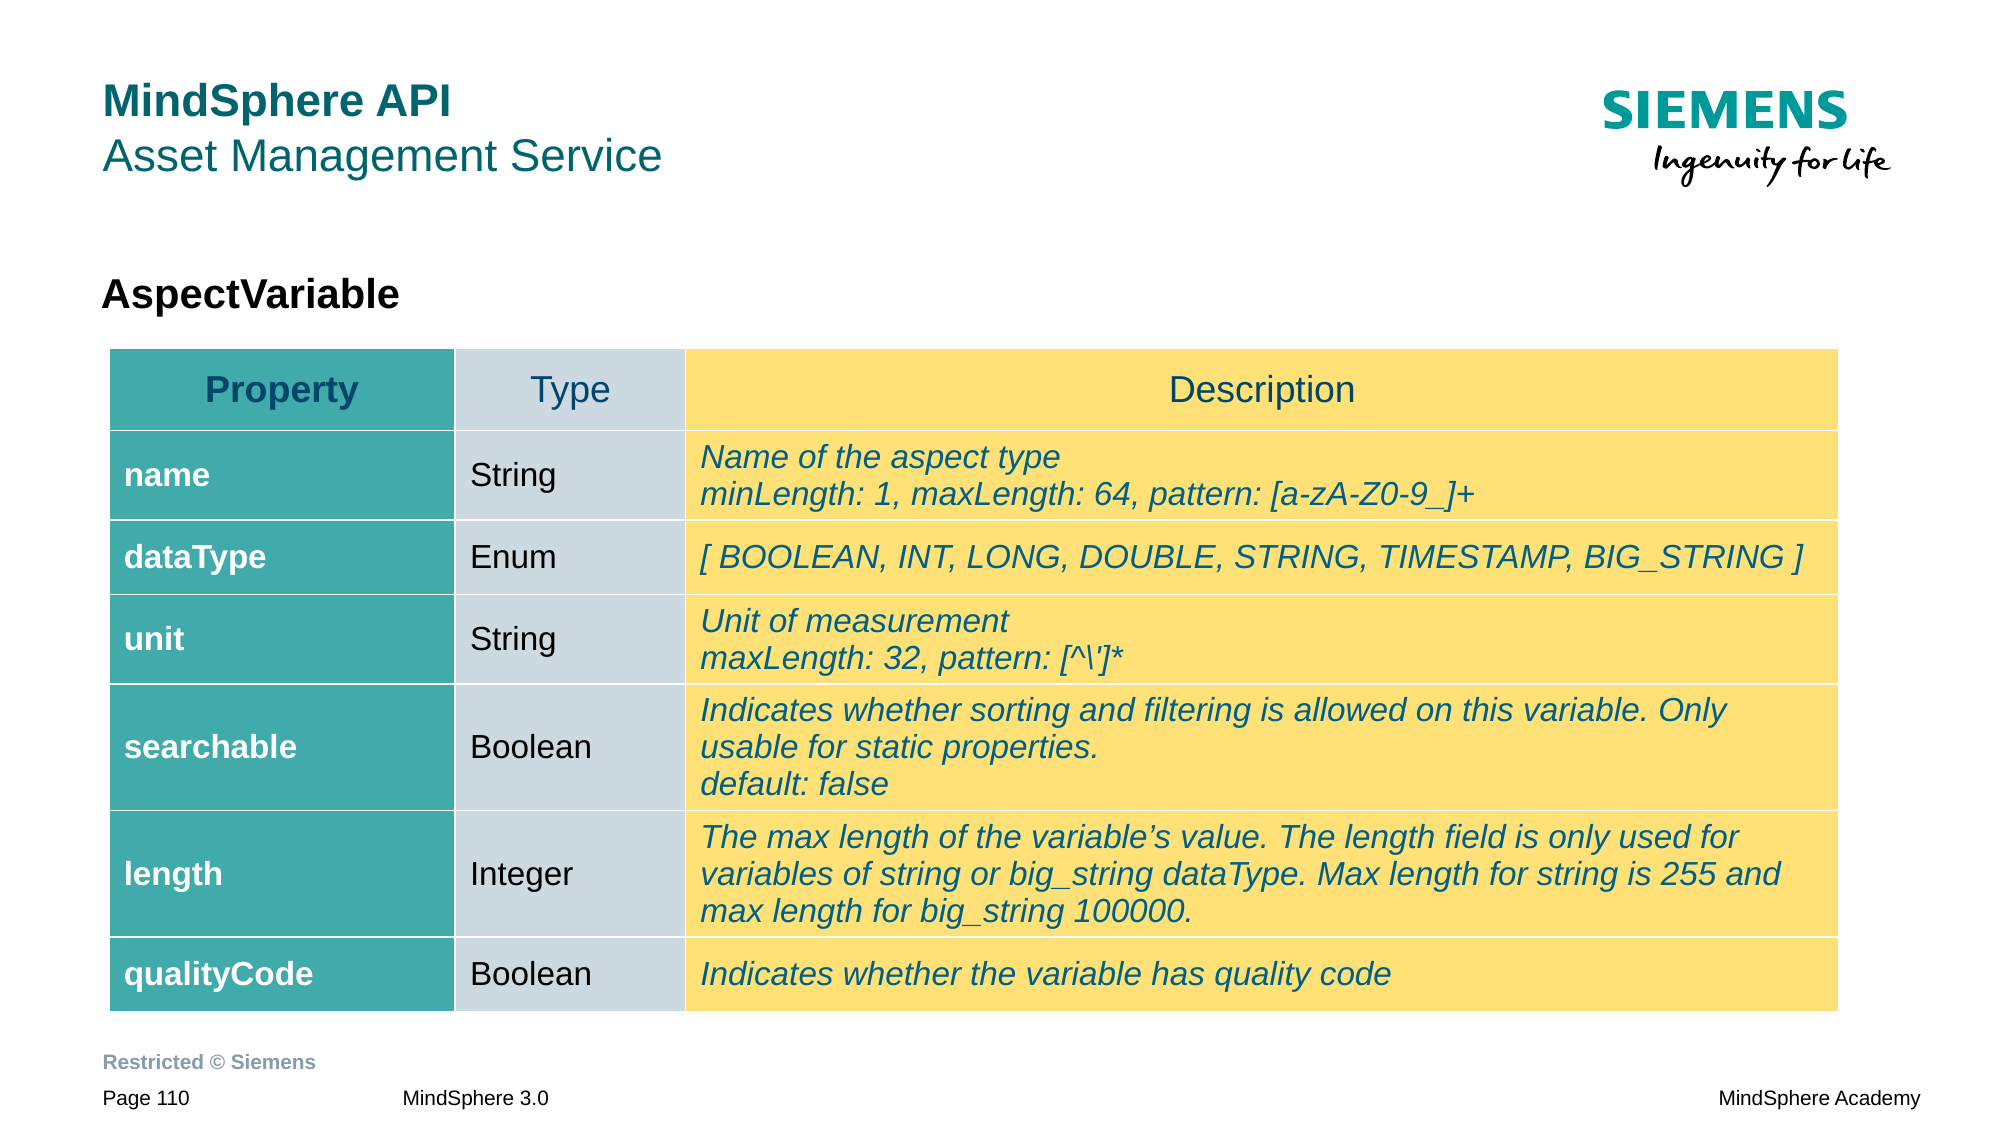

# MindSphere API Asset Management Service

AspectVariable

| Property | Type | Description |
| --- | --- | --- |
| name | String | Name of the aspect type minLength: 1, maxLength: 64, pattern: [a-zA-Z0-9\_]+ |
| dataType | Enum | [ BOOLEAN, INT, LONG, DOUBLE, STRING, TIMESTAMP, BIG\_STRING ] |
| unit | String | Unit of measurement maxLength: 32, pattern: [^\']\* |
| searchable | Boolean | Indicates whether sorting and filtering is allowed on this variable. Only usable for static properties. default: false |
| length | Integer | The max length of the variable’s value. The length field is only used for variables of string or big\_string dataType. Max length for string is 255 and max length for big\_string 100000. |
| qualityCode | Boolean | Indicates whether the variable has quality code |